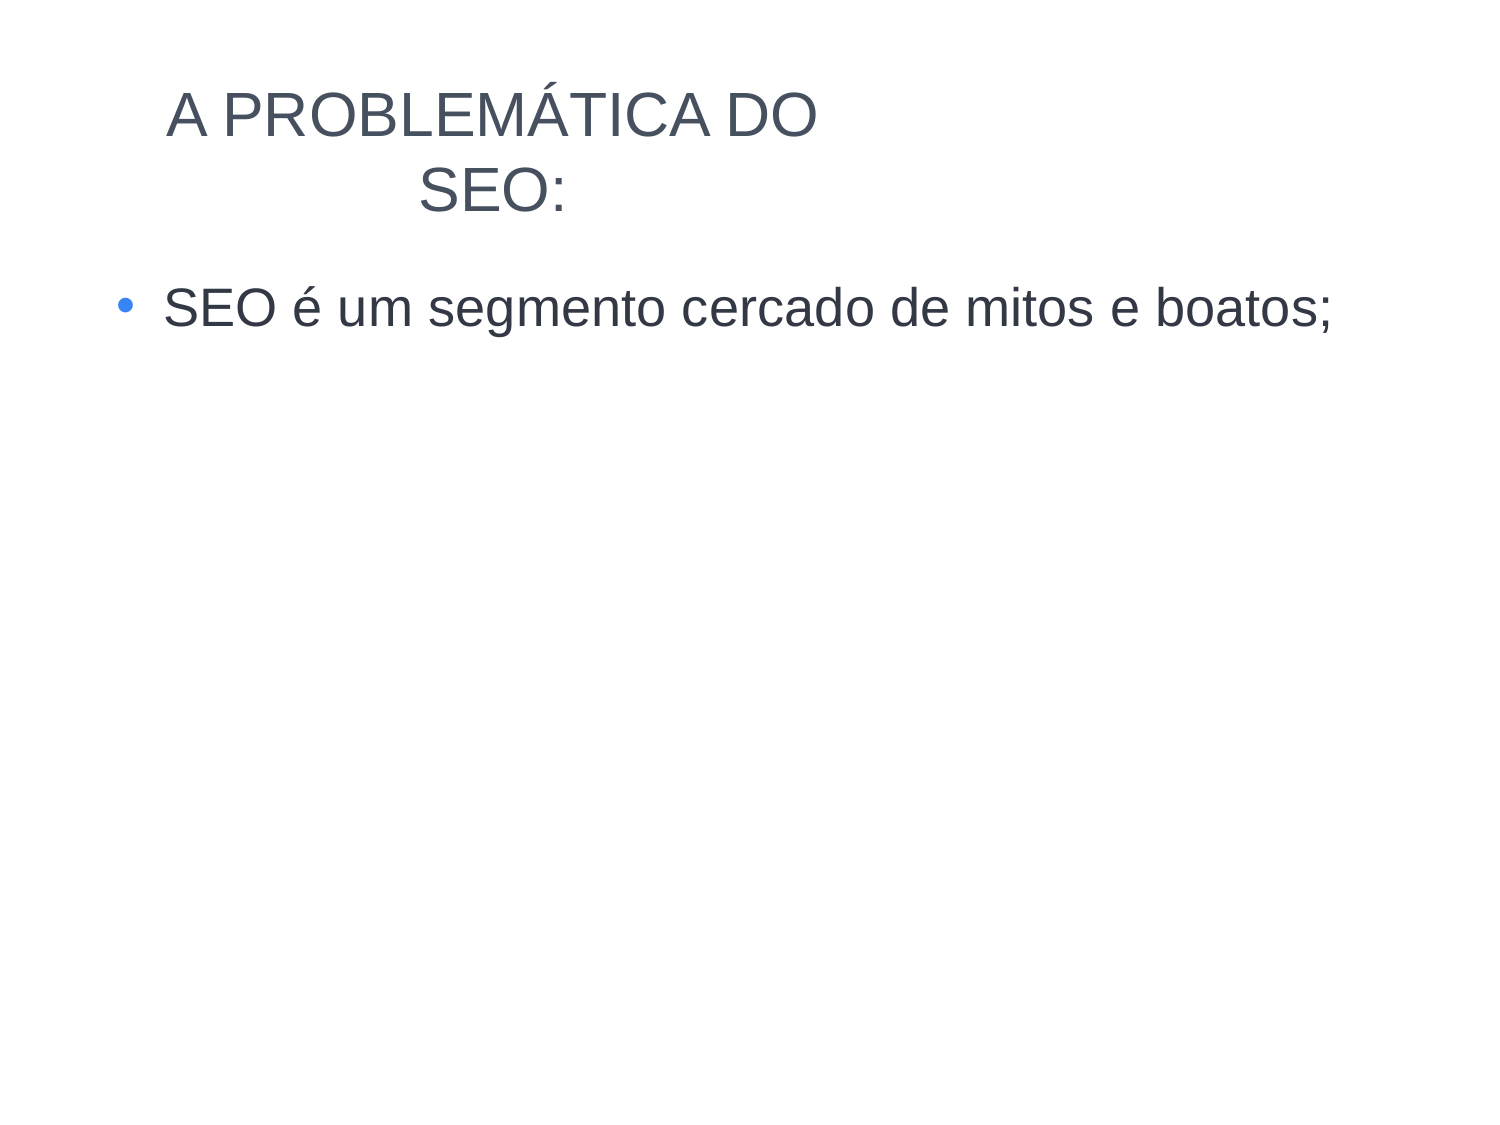

A PROBLEMÁTICA DO SEO:
SEO é um segmento cercado de mitos e boatos;